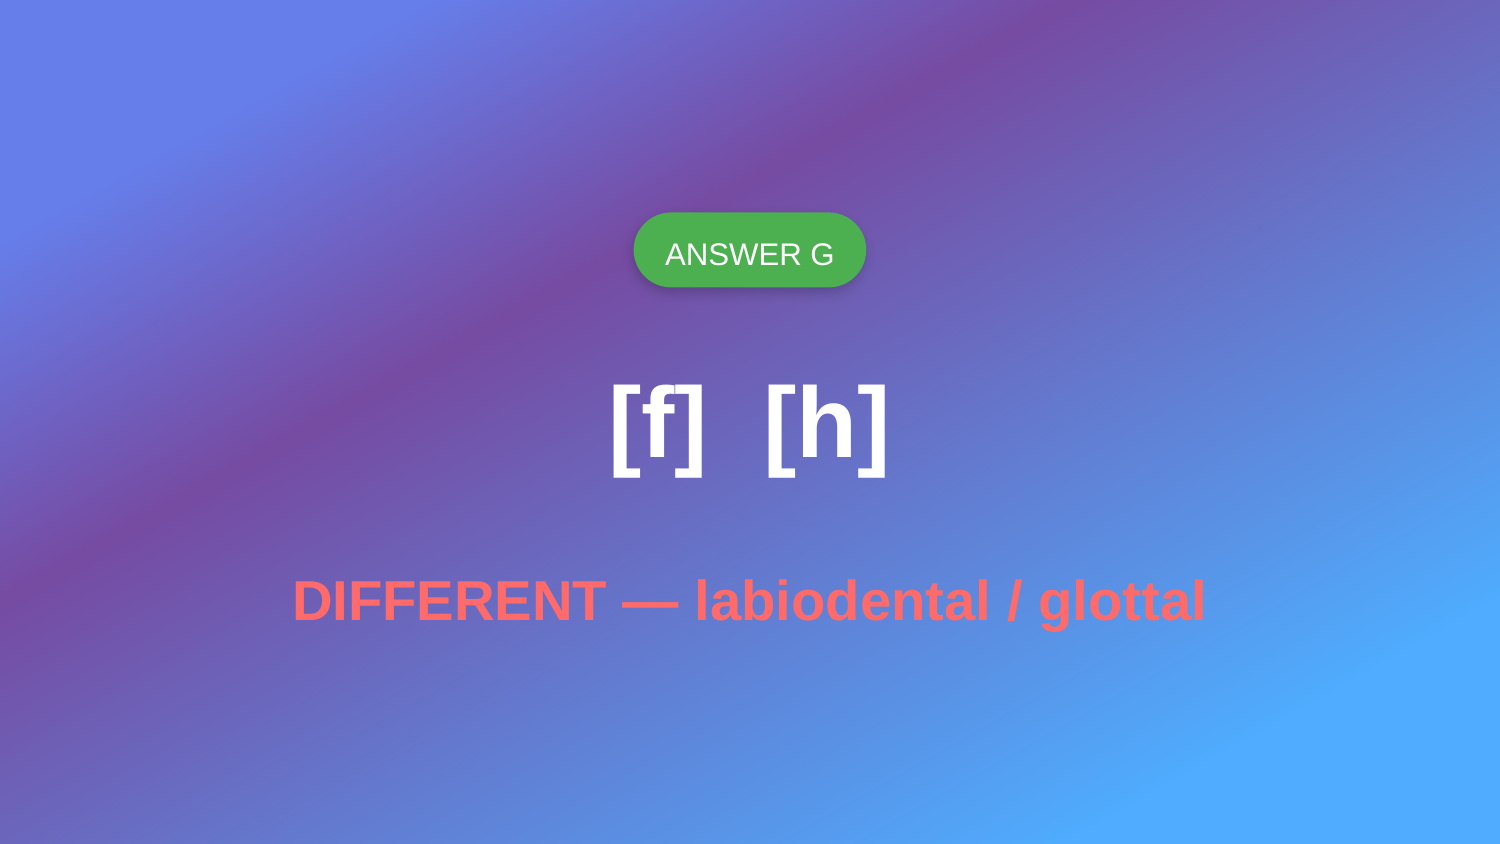

ANSWER G
[f]  [h]
DIFFERENT — labiodental / glottal